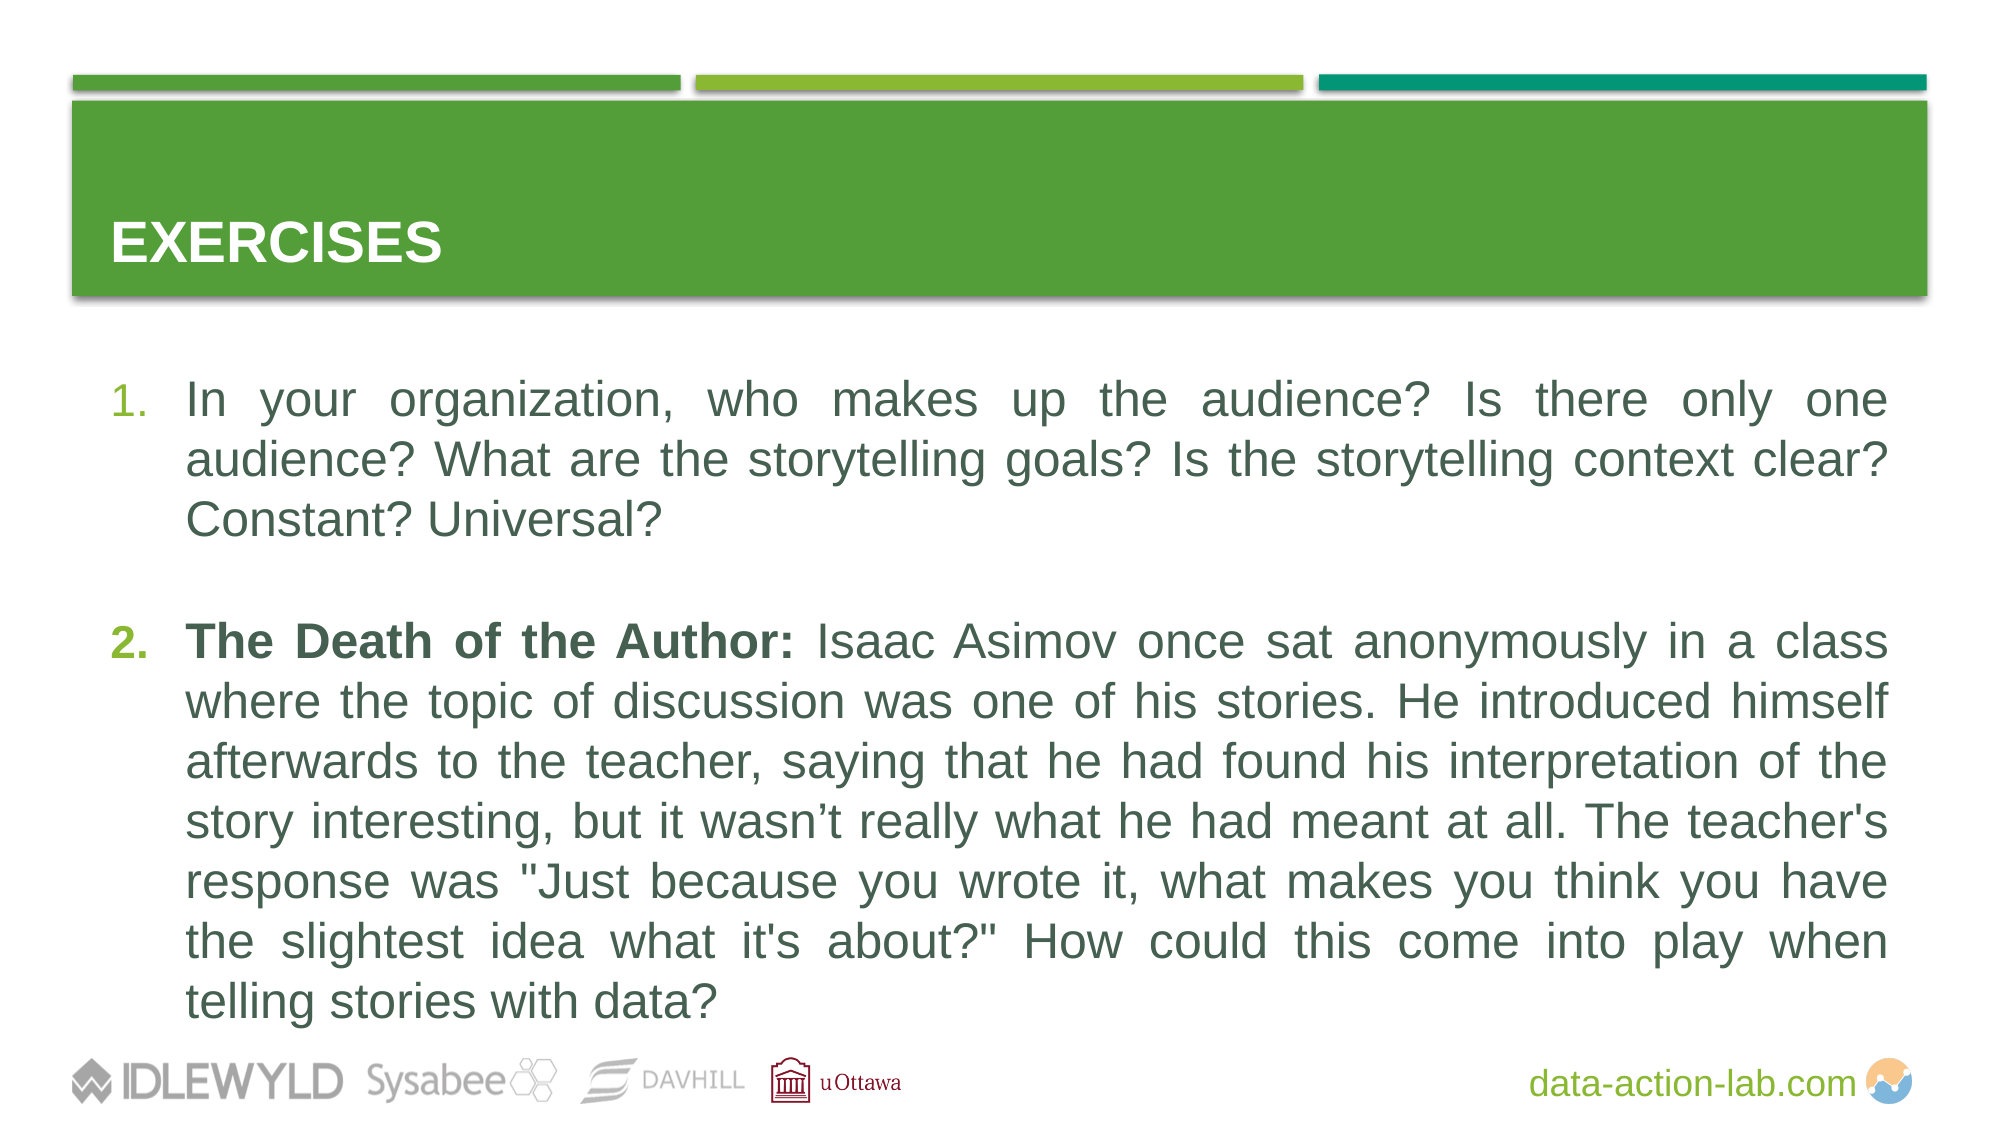

# EXERCISES
In your organization, who makes up the audience? Is there only one audience? What are the storytelling goals? Is the storytelling context clear? Constant? Universal?
The Death of the Author: Isaac Asimov once sat anonymously in a class where the topic of discussion was one of his stories. He introduced himself afterwards to the teacher, saying that he had found his interpretation of the story interesting, but it wasn’t really what he had meant at all. The teacher's response was "Just because you wrote it, what makes you think you have the slightest idea what it's about?" How could this come into play when telling stories with data?